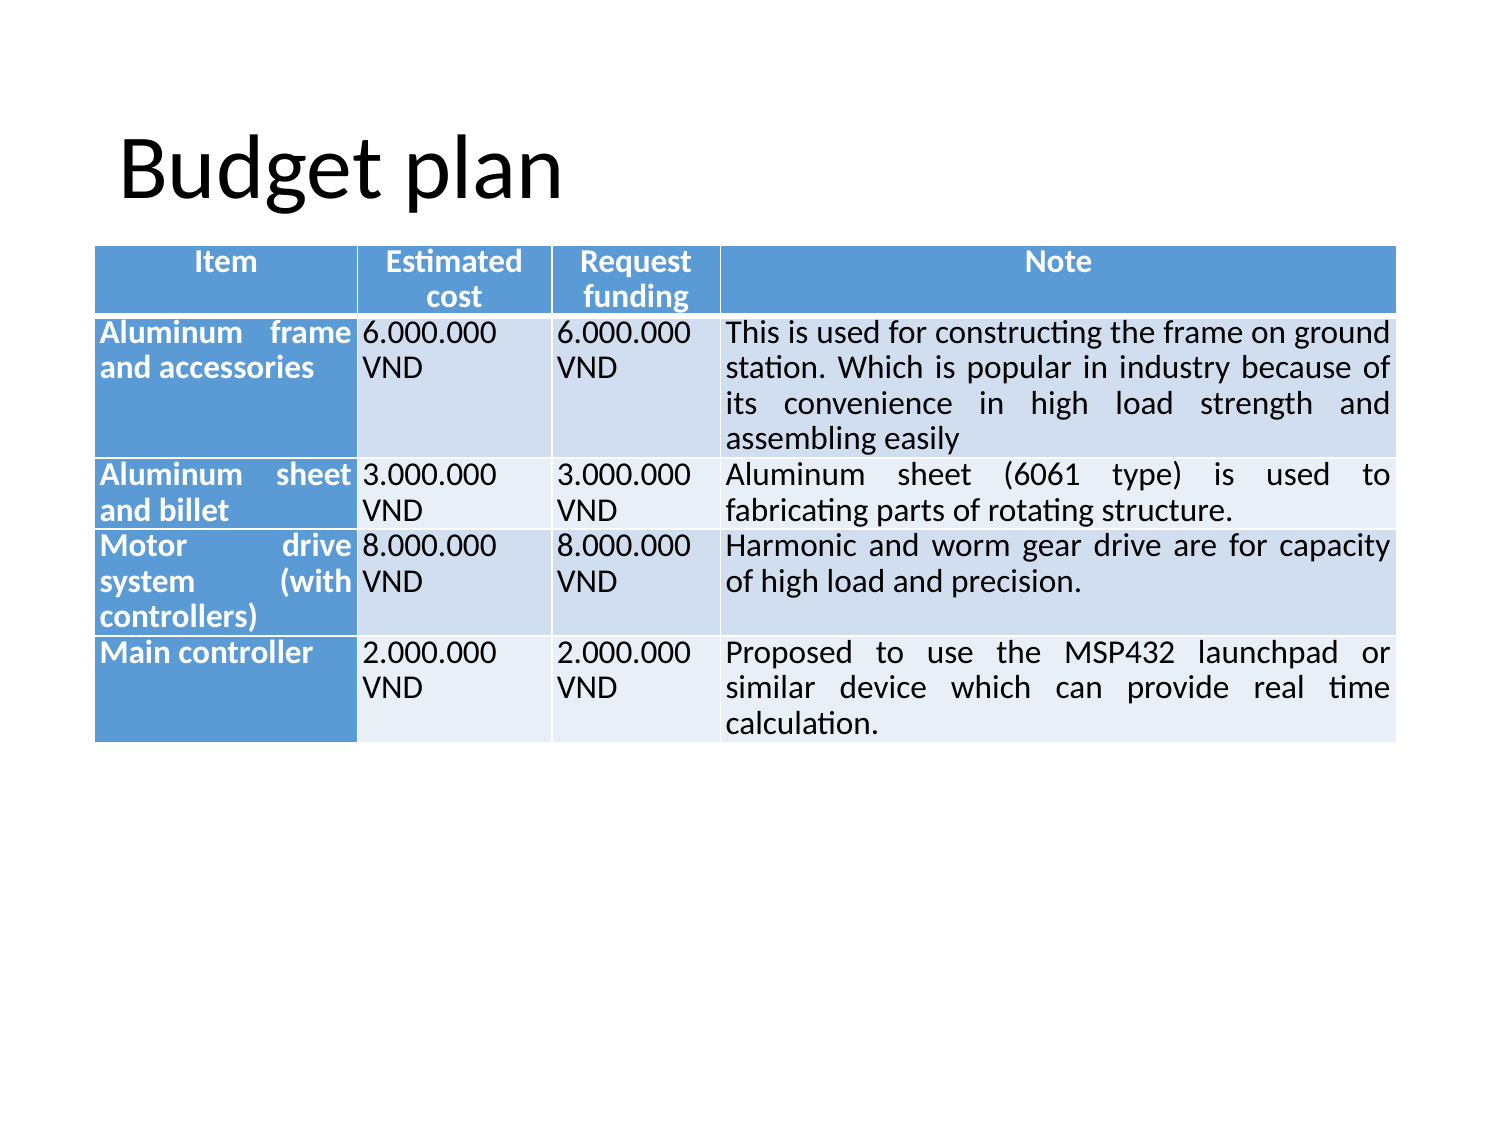

# Budget plan
| Item | Estimated cost | Request funding | Note |
| --- | --- | --- | --- |
| Aluminum frame and accessories | 6.000.000 VND | 6.000.000 VND | This is used for constructing the frame on ground station. Which is popular in industry because of its convenience in high load strength and assembling easily |
| Aluminum sheet and billet | 3.000.000 VND | 3.000.000 VND | Aluminum sheet (6061 type) is used to fabricating parts of rotating structure. |
| Motor drive system (with controllers) | 8.000.000 VND | 8.000.000 VND | Harmonic and worm gear drive are for capacity of high load and precision. |
| Main controller | 2.000.000 VND | 2.000.000 VND | Proposed to use the MSP432 launchpad or similar device which can provide real time calculation. |